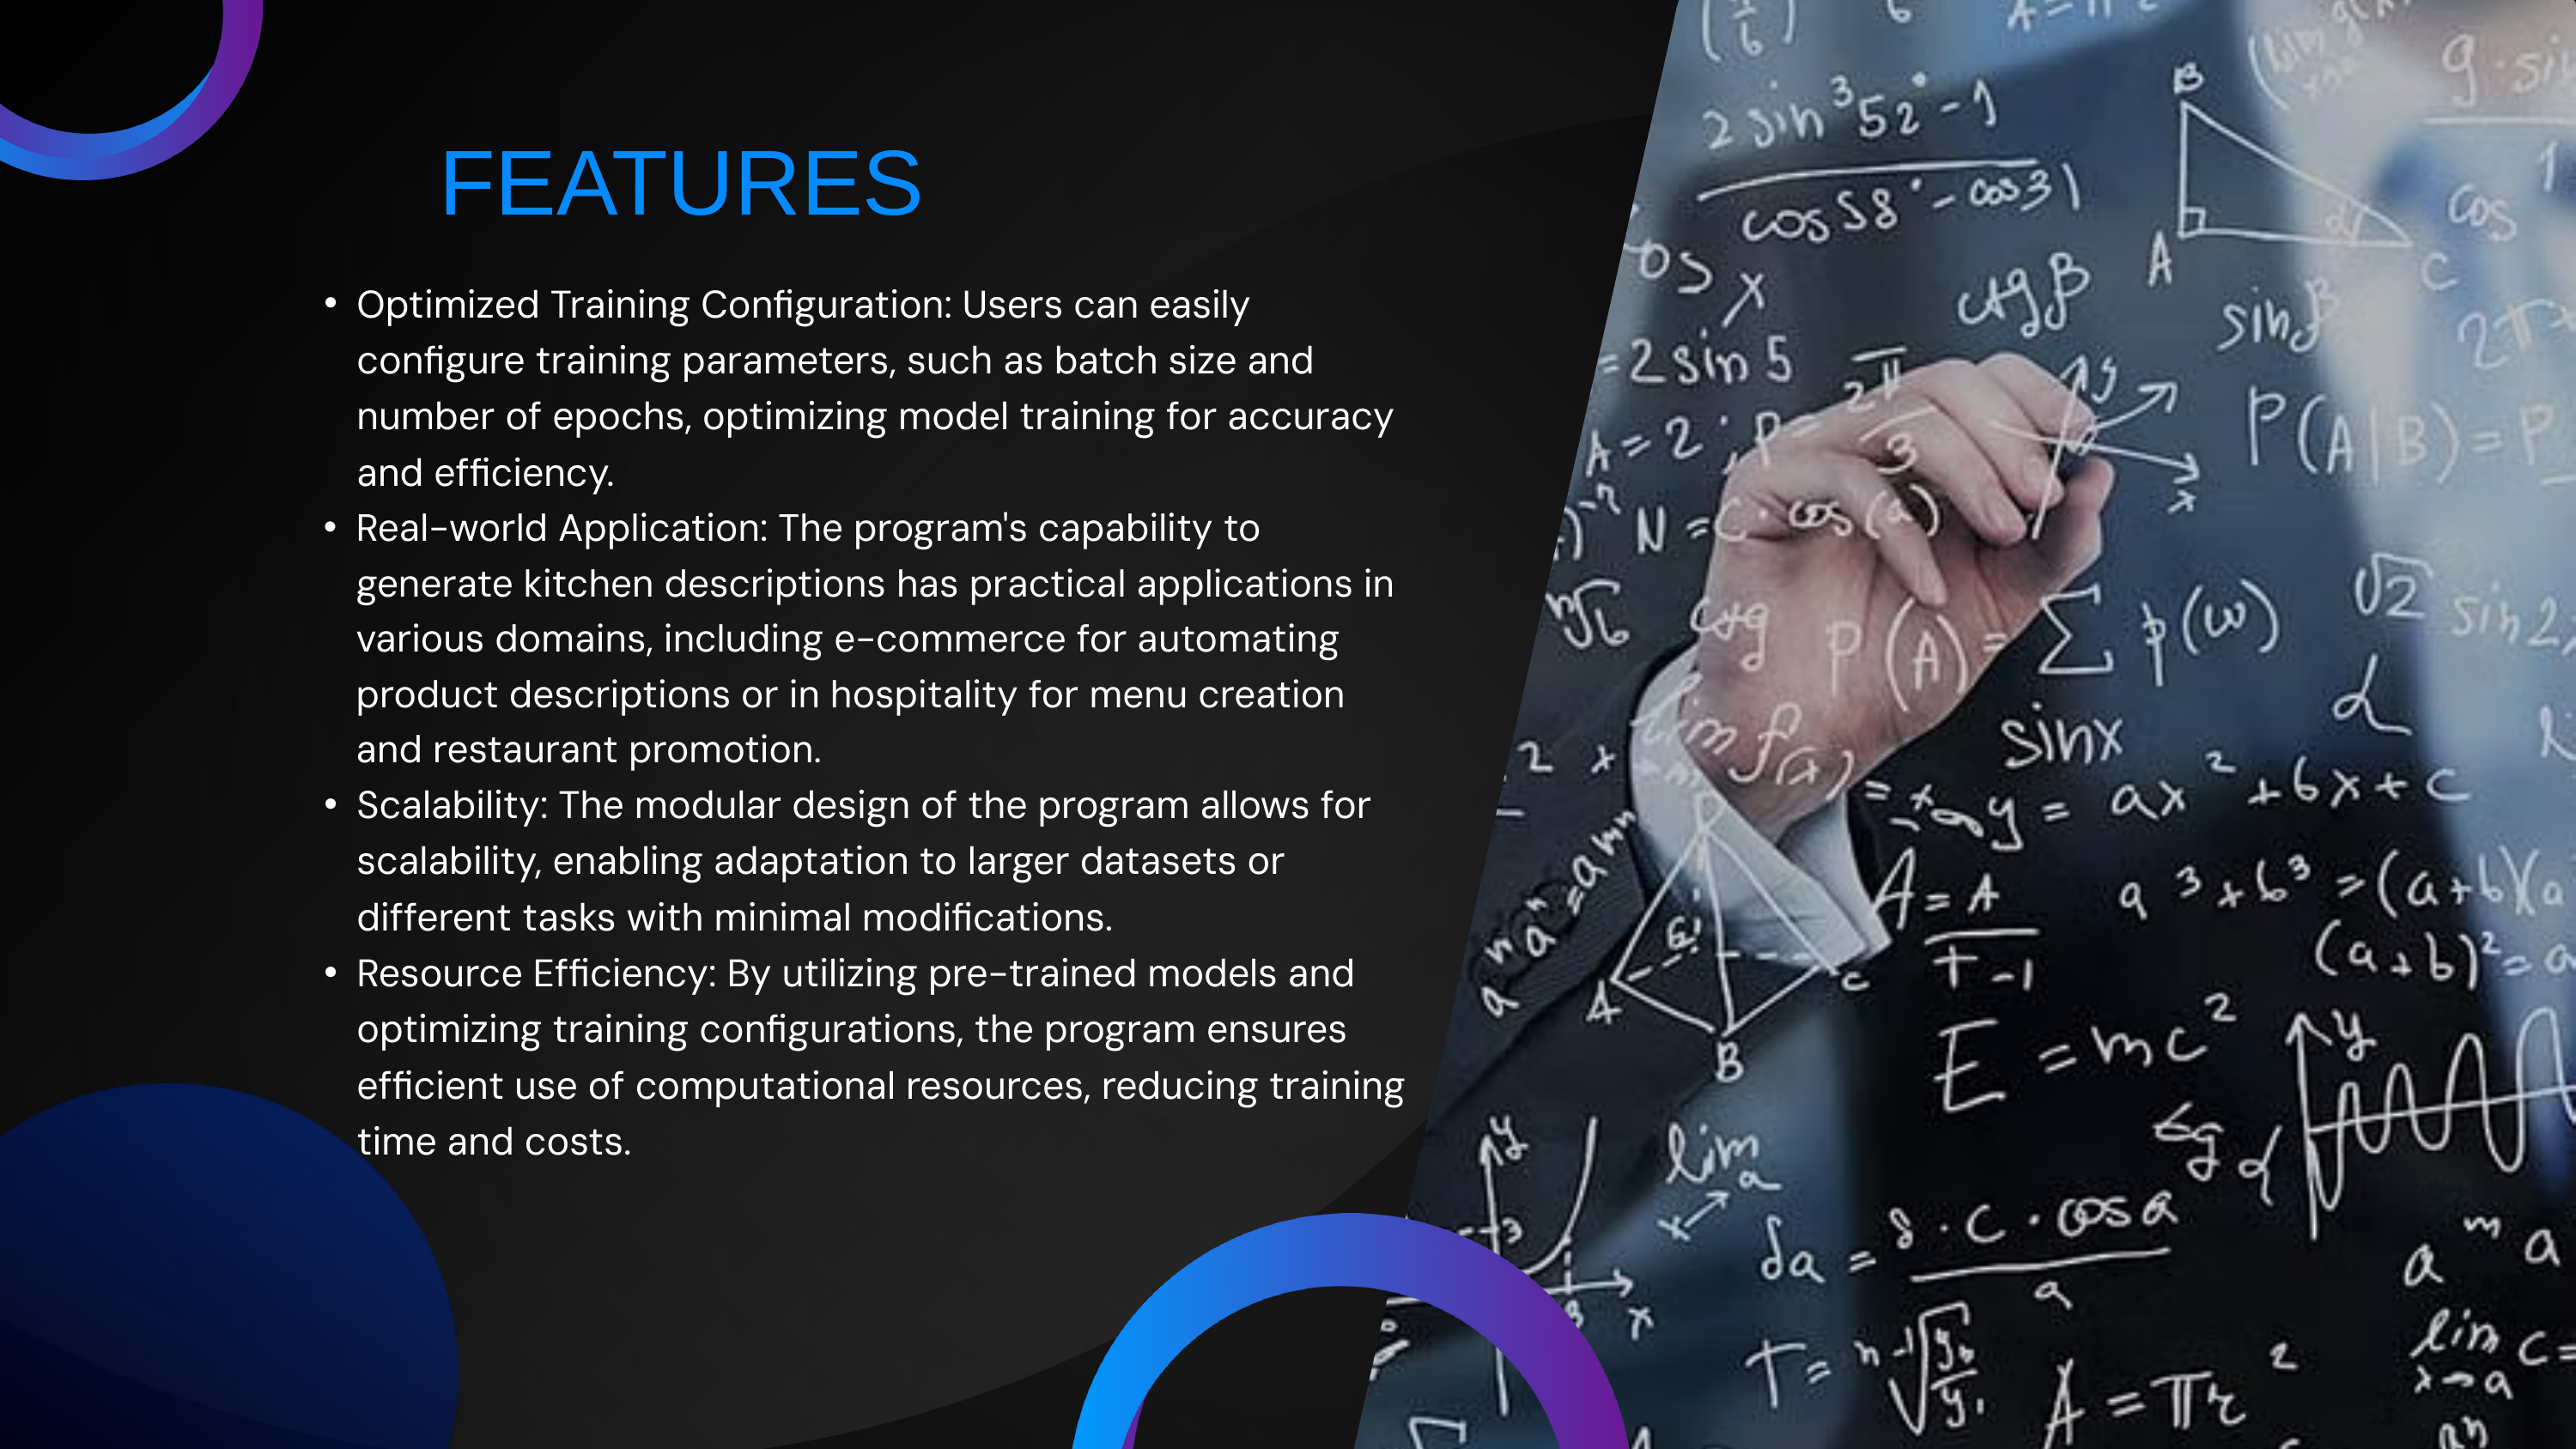

FEATURES
Optimized Training Configuration: Users can easily configure training parameters, such as batch size and number of epochs, optimizing model training for accuracy and efficiency.
Real-world Application: The program's capability to generate kitchen descriptions has practical applications in various domains, including e-commerce for automating product descriptions or in hospitality for menu creation and restaurant promotion.
Scalability: The modular design of the program allows for scalability, enabling adaptation to larger datasets or different tasks with minimal modifications.
Resource Efficiency: By utilizing pre-trained models and optimizing training configurations, the program ensures efficient use of computational resources, reducing training time and costs.